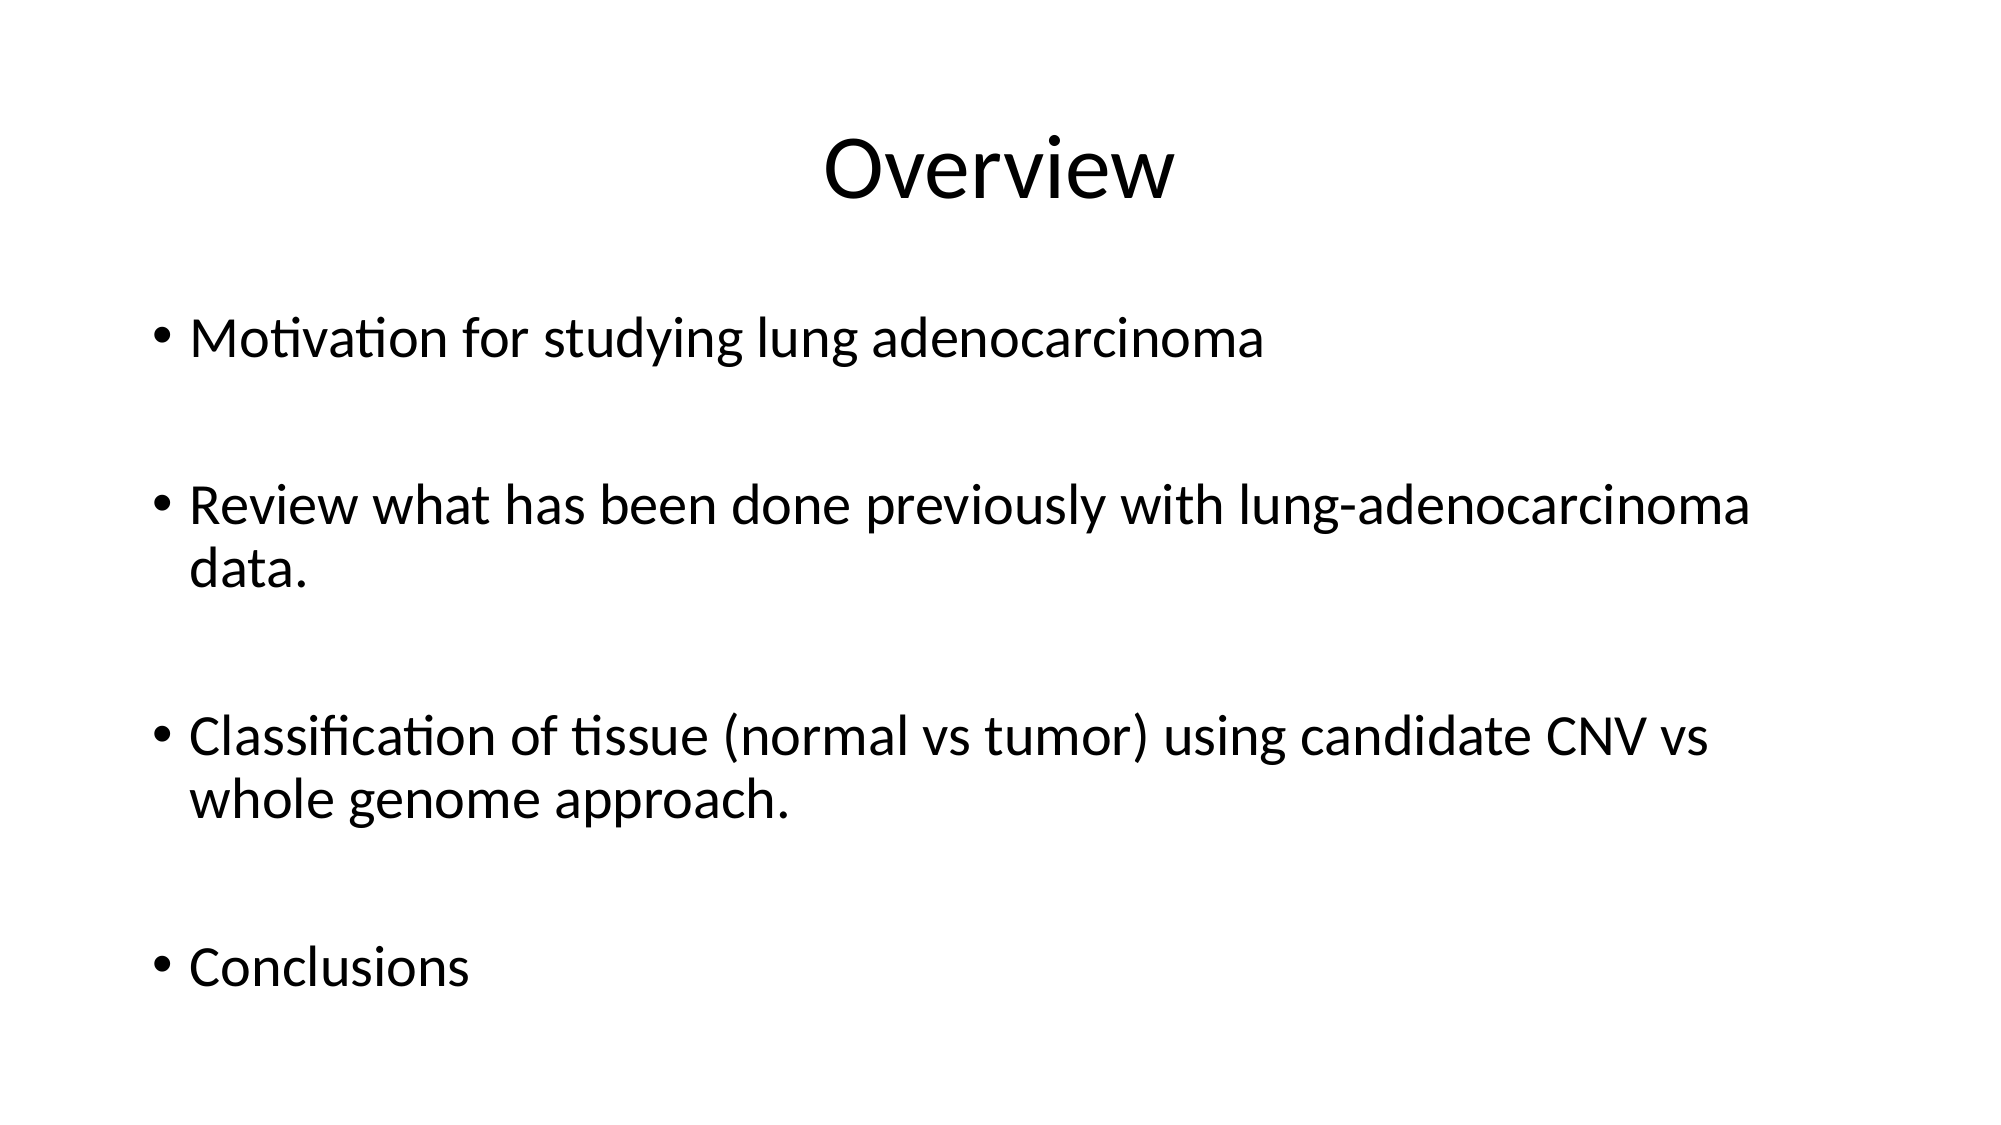

# Overview
Motivation for studying lung adenocarcinoma

Review what has been done previously with lung-adenocarcinoma data.

Classification of tissue (normal vs tumor) using candidate CNV vs whole genome approach.

Conclusions